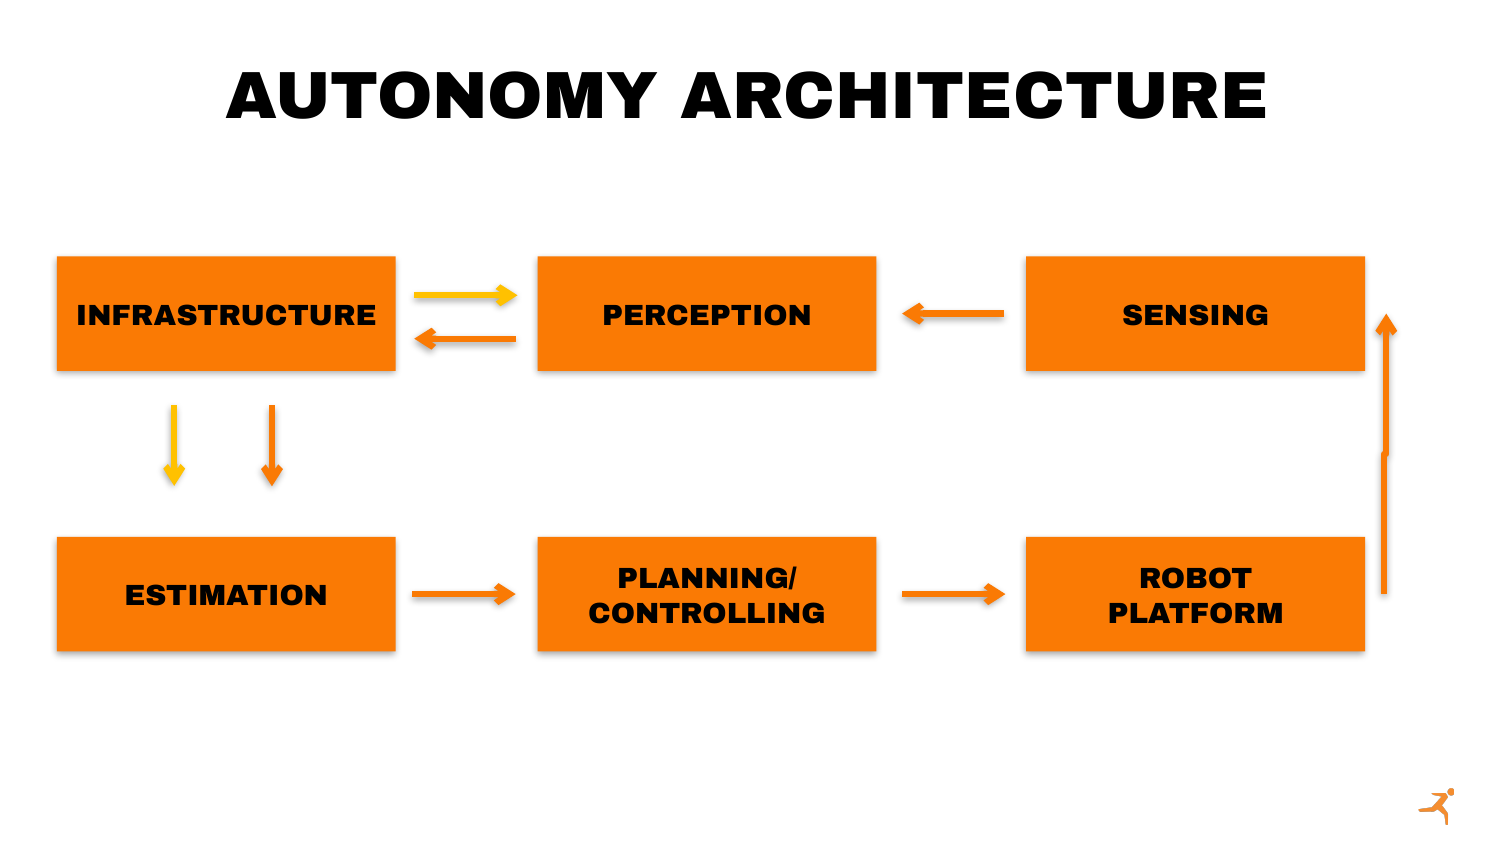

# AUTONOMY ARCHITECTURE
SENSING
PERCEPTION
INFRASTRUCTURE
ROBOT
PLATFORM
PLANNING/
CONTROLLING
ESTIMATION